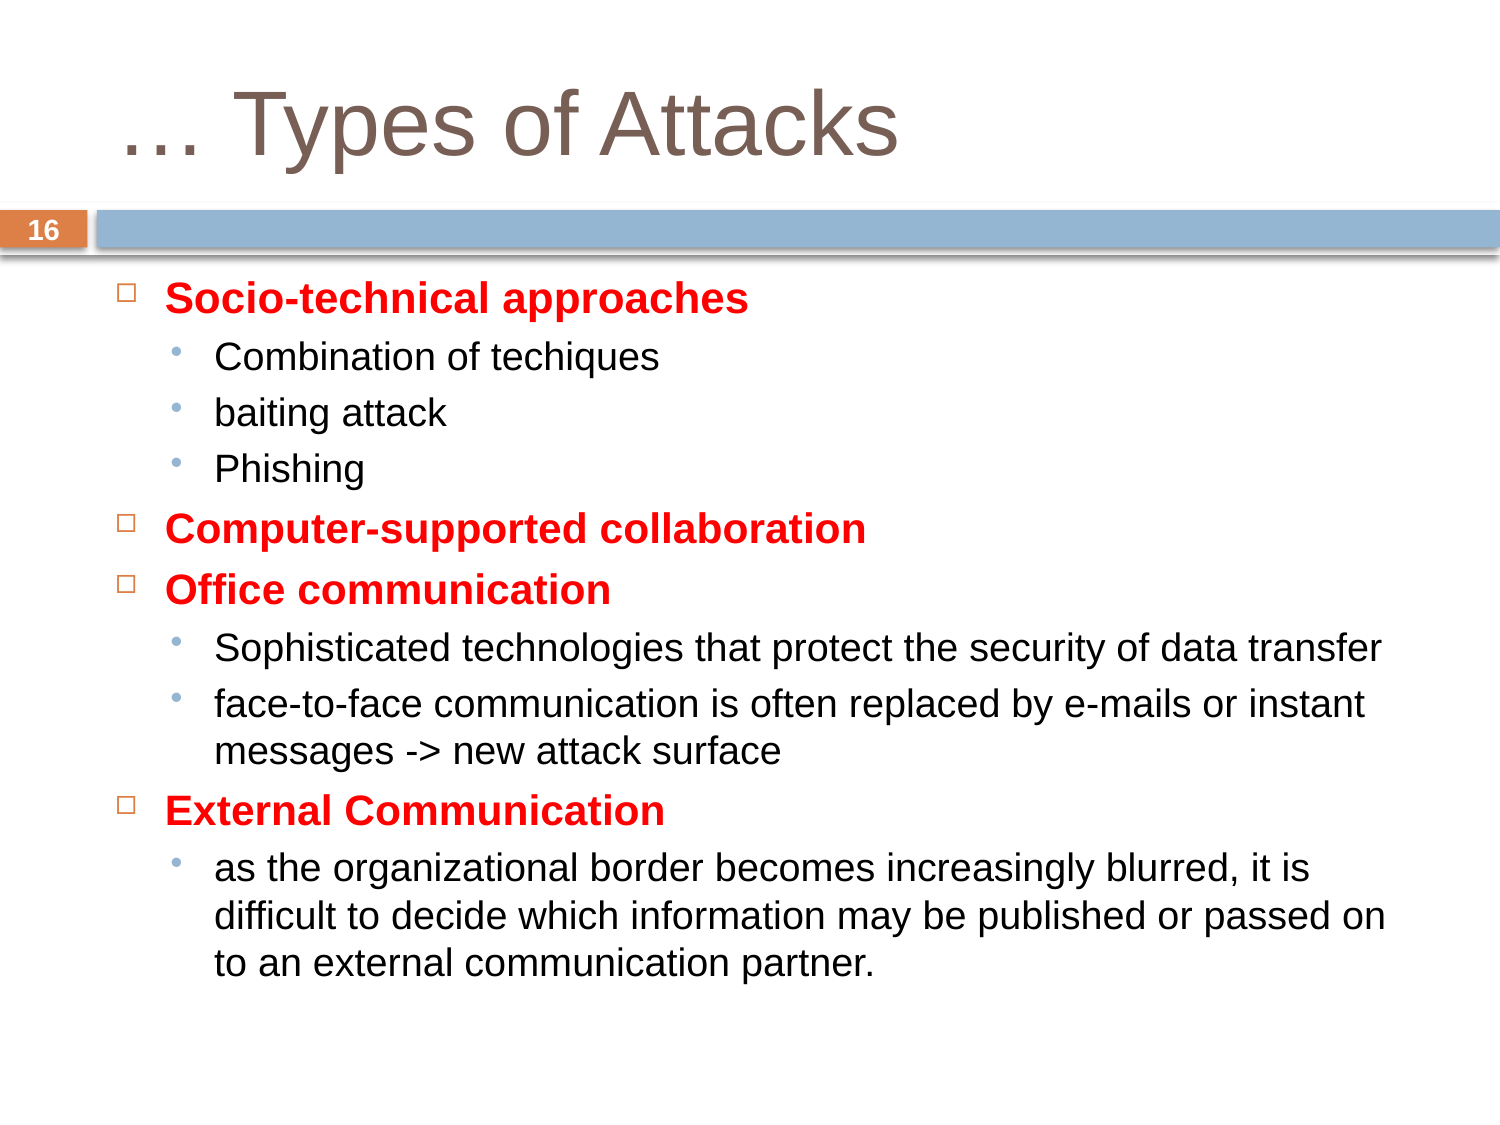

# … Types of Attacks
16
Socio-technical approaches
Combination of techiques
baiting attack
Phishing
Computer-supported collaboration
Office communication
Sophisticated technologies that protect the security of data transfer
face-to-face communication is often replaced by e-mails or instant messages -> new attack surface
External Communication
as the organizational border becomes increasingly blurred, it is difficult to decide which information may be published or passed on to an external communication partner.